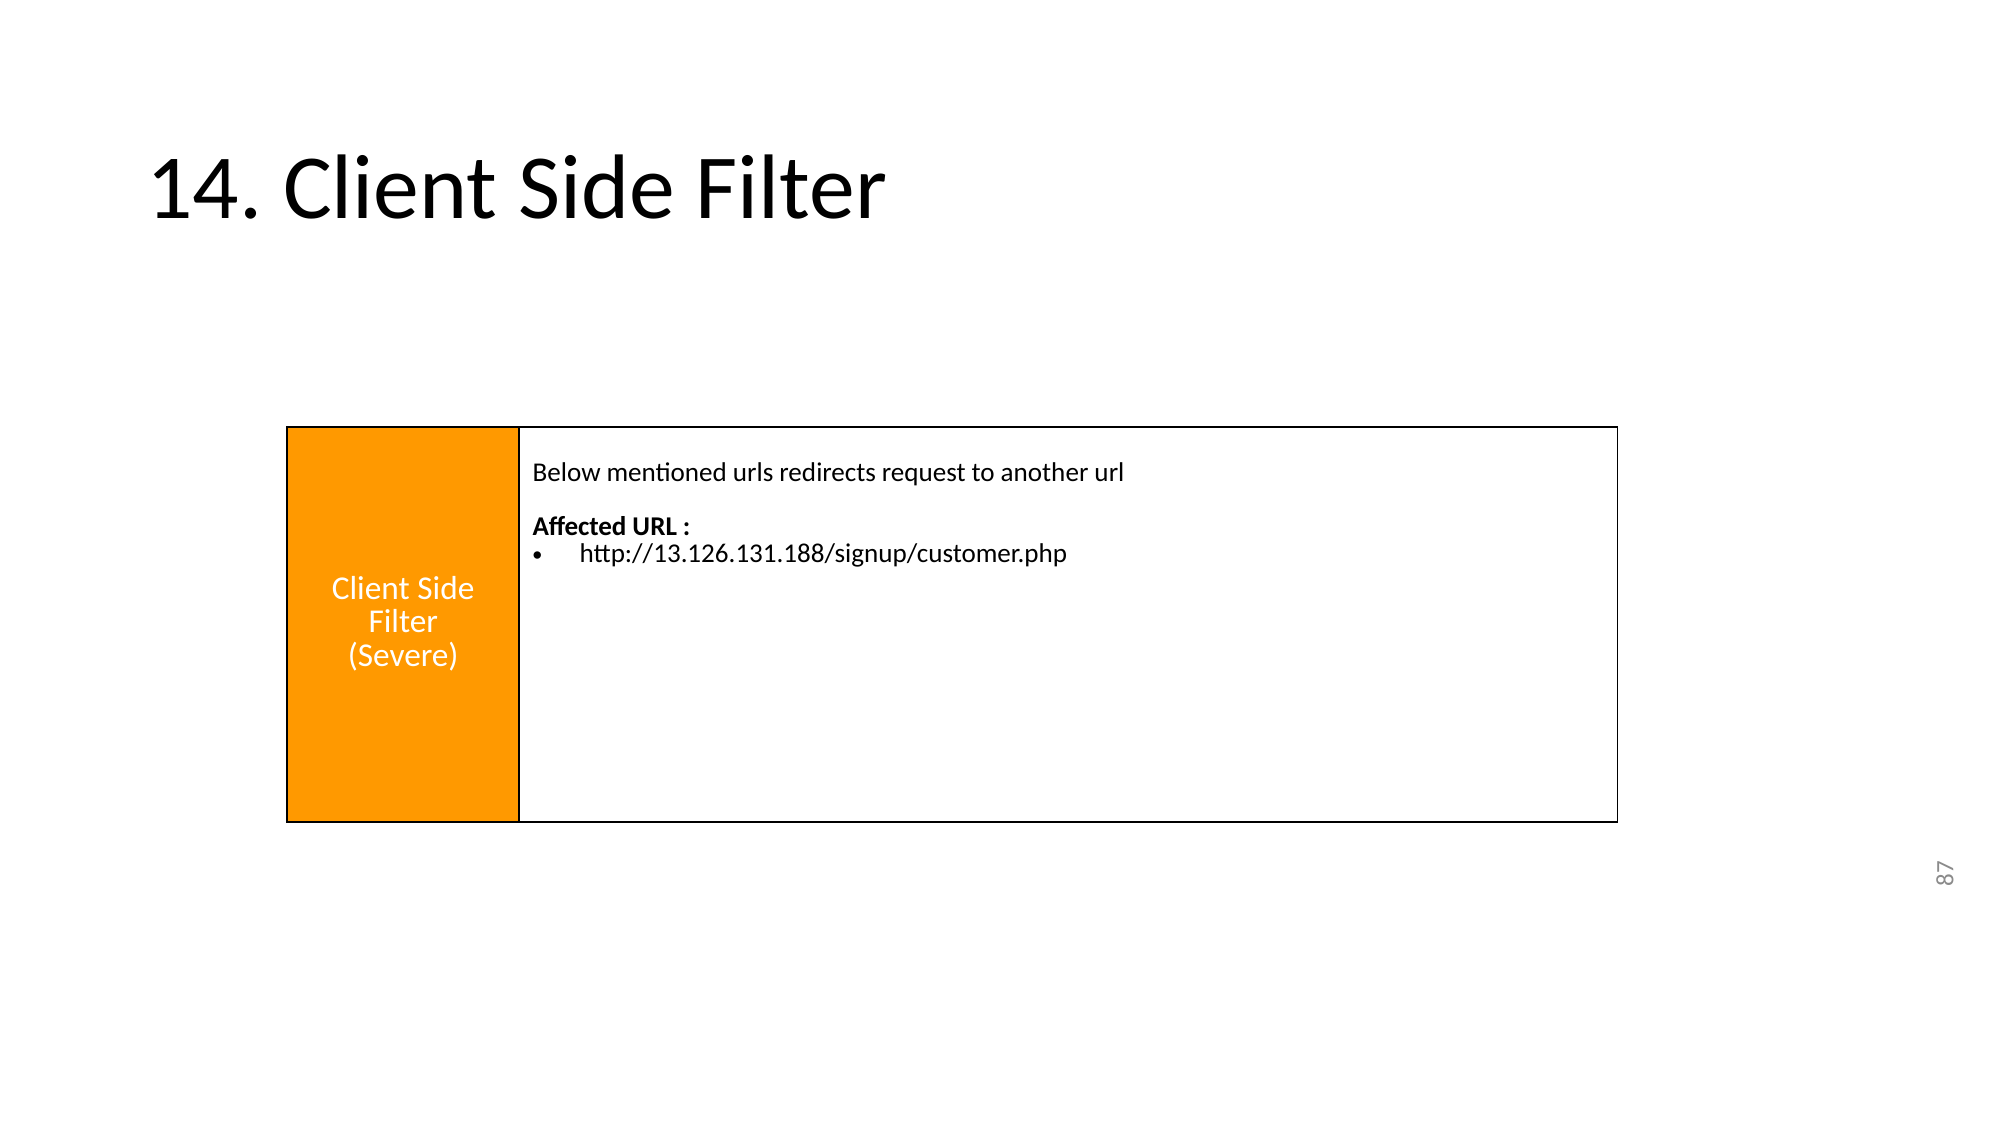

# 14. Client Side Filter
|  |  |
| --- | --- |
| Client Side Filter (Severe) | Below mentioned urls redirects request to another url Affected URL : http://13.126.131.188/signup/customer.php |
87